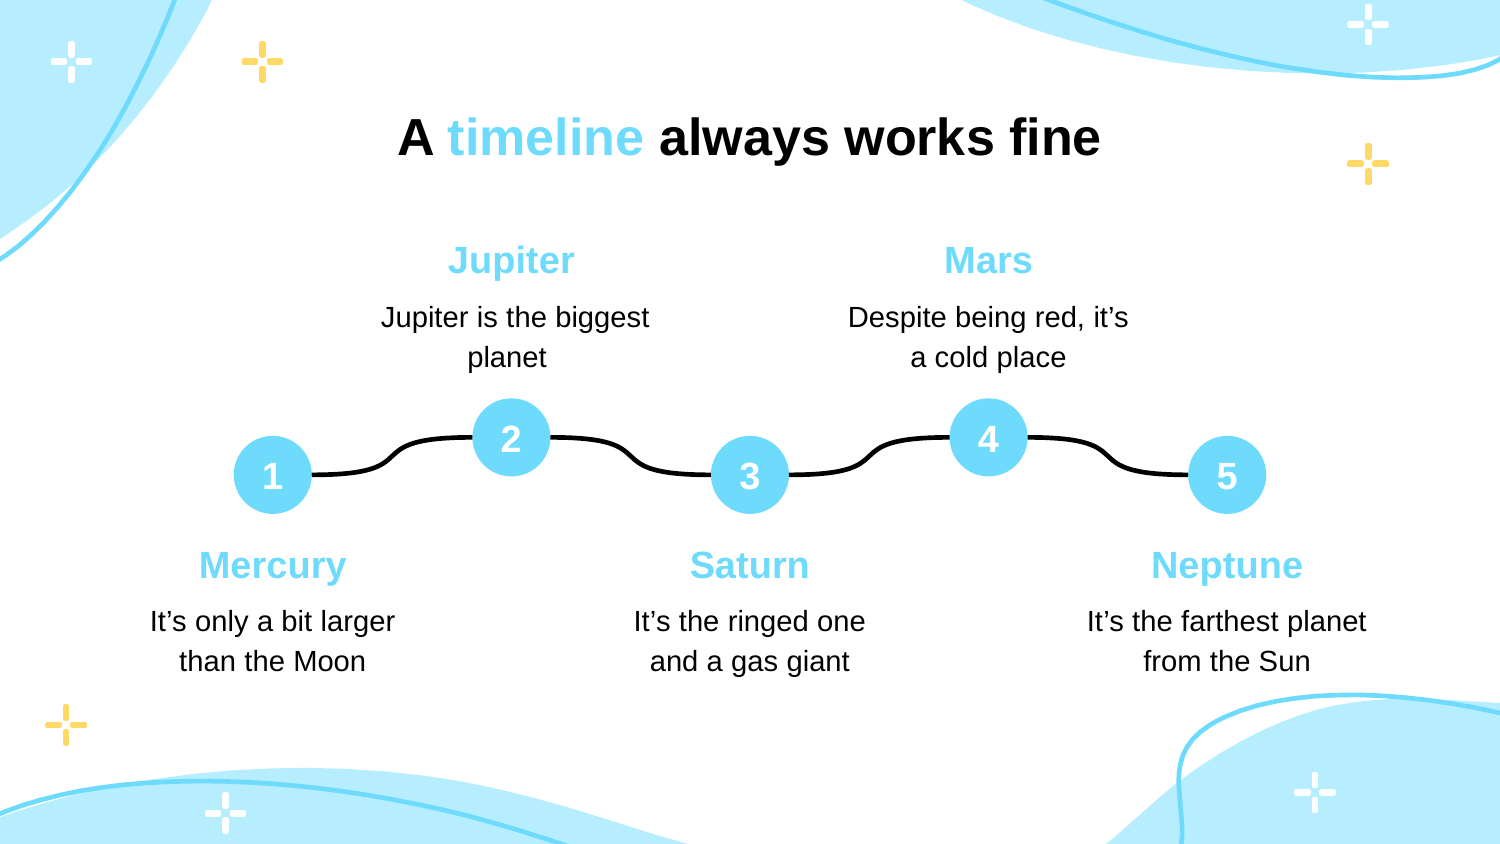

# A timeline always works fine

Jupiter
Mars
 Jupiter is the biggest planet
Despite being red, it’s a cold place
2
4
1
3
5
Mercury
Saturn
Neptune
It’s only a bit larger than the Moon
It’s the ringed one and a gas giant
It’s the farthest planet from the Sun